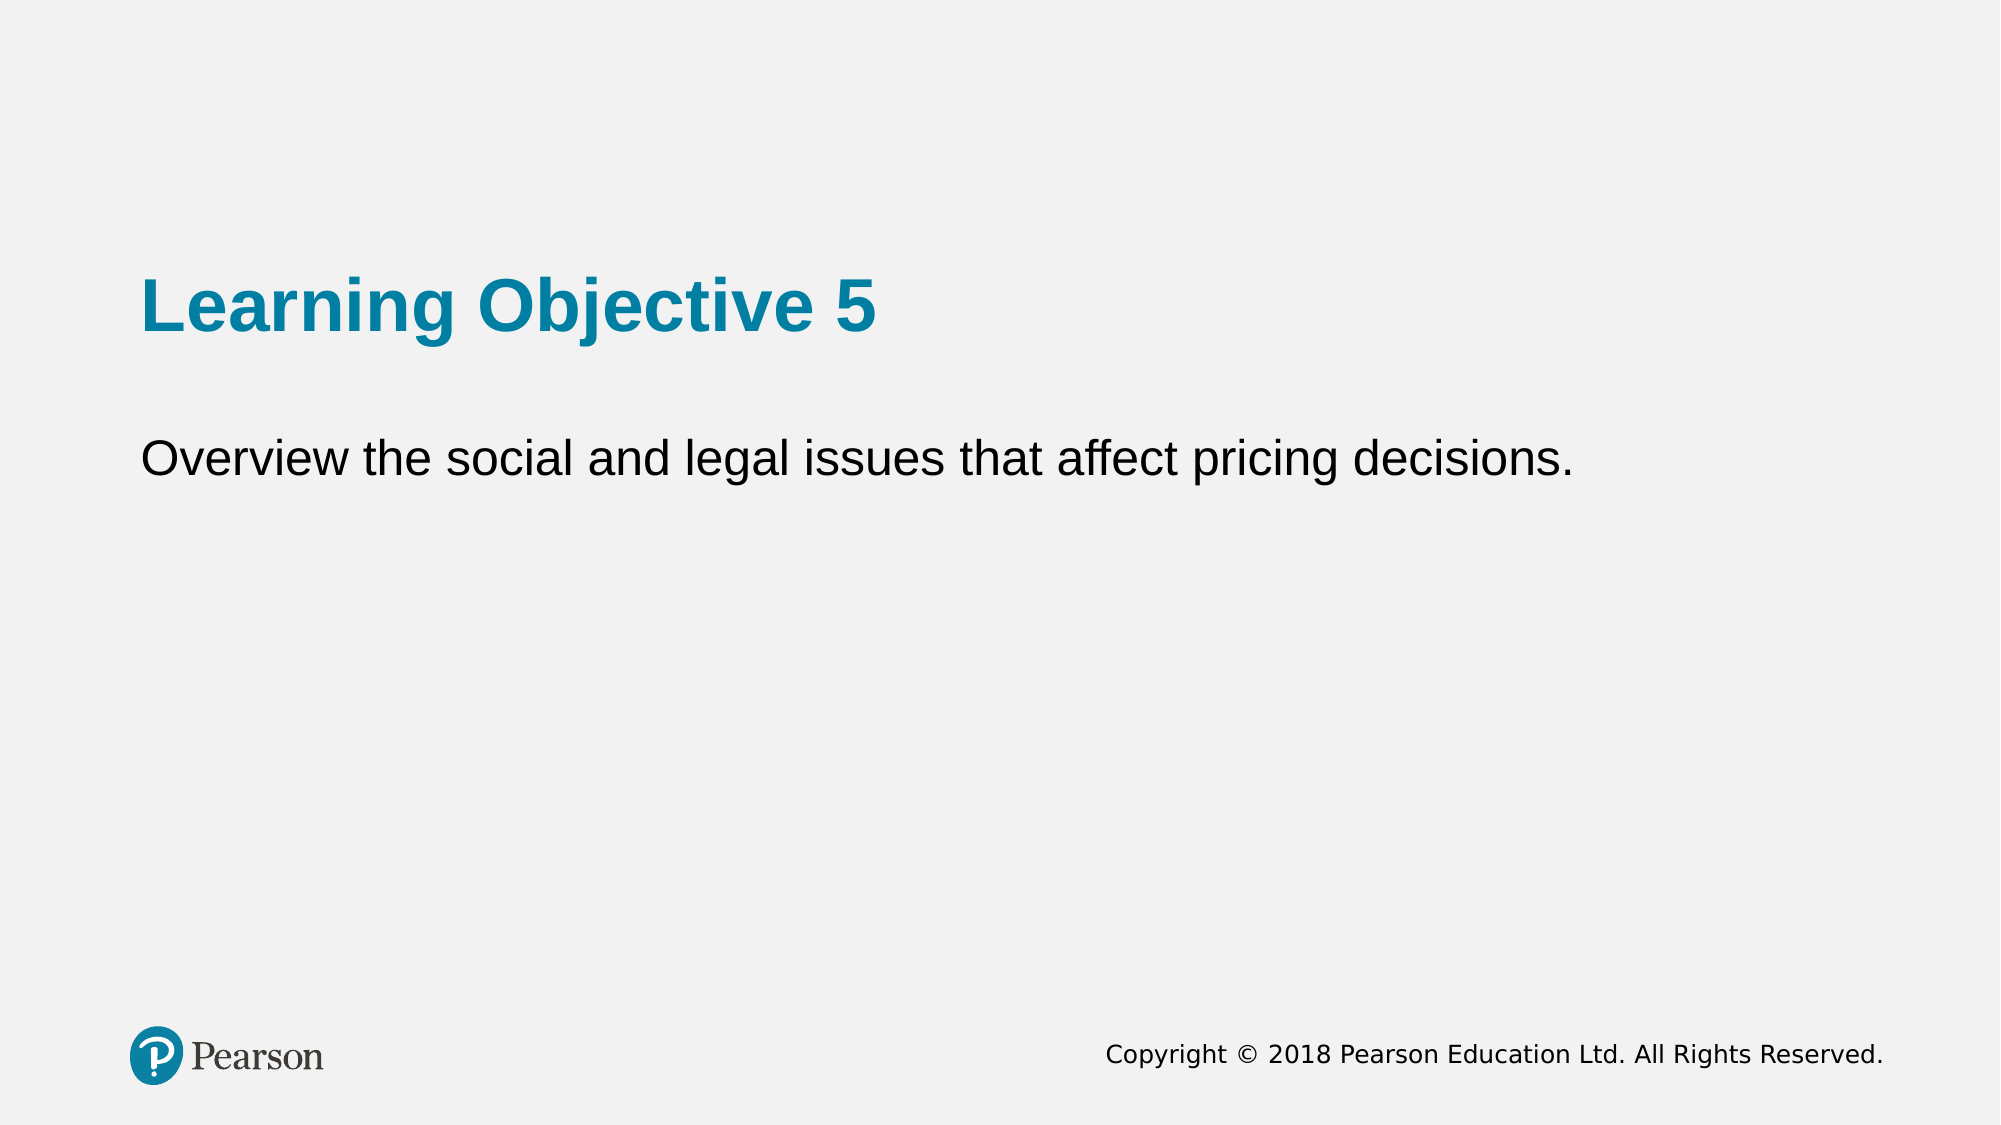

# Learning Objective 5
Overview the social and legal issues that affect pricing decisions.